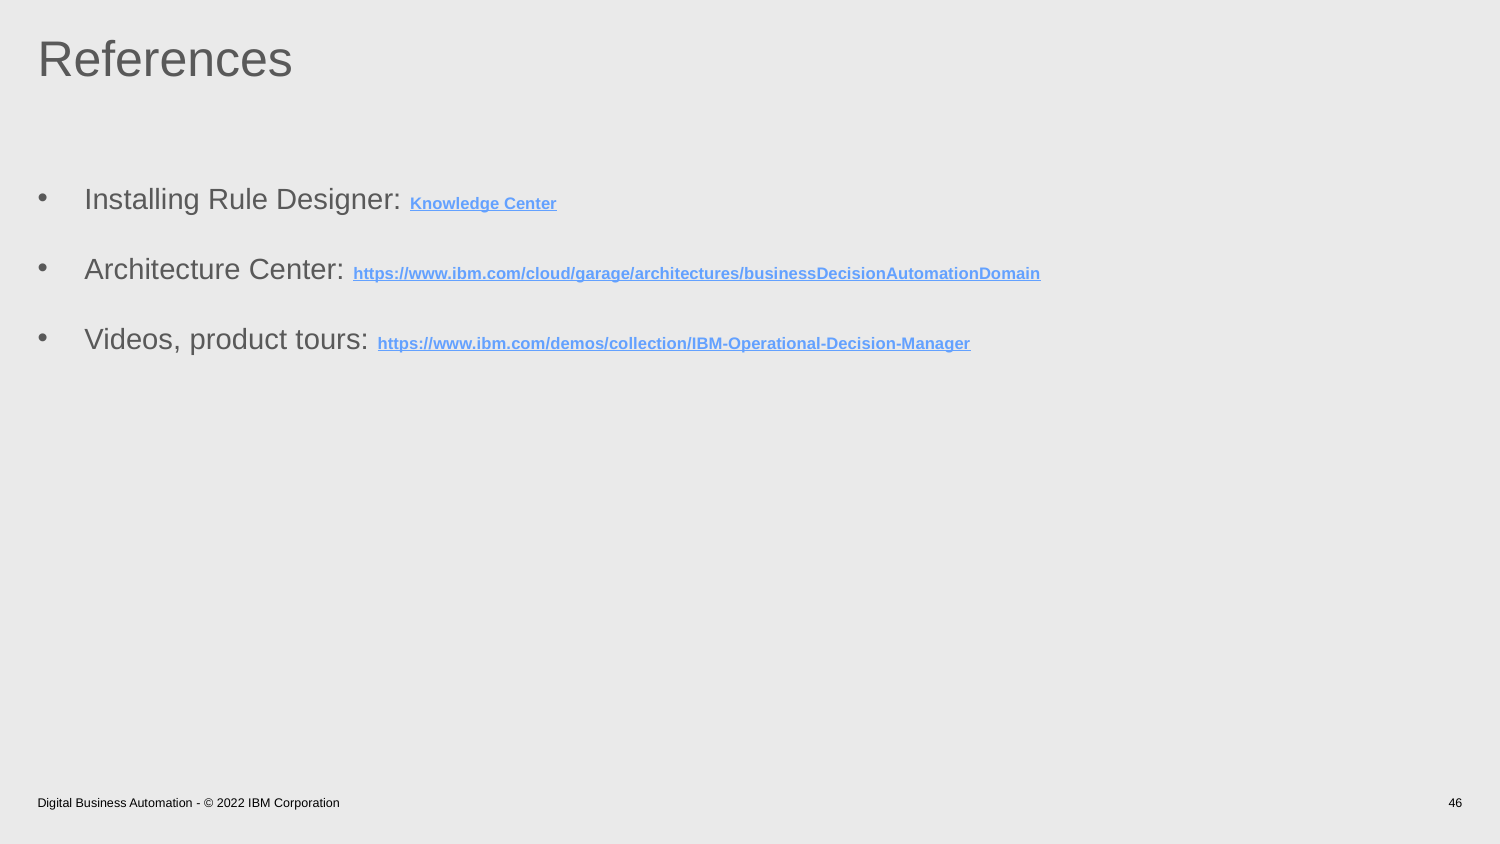

# References
Installing Rule Designer: Knowledge Center
Architecture Center: https://www.ibm.com/cloud/garage/architectures/businessDecisionAutomationDomain
Videos, product tours: https://www.ibm.com/demos/collection/IBM-Operational-Decision-Manager

Digital Business Automation - © 2022 IBM Corporation
46